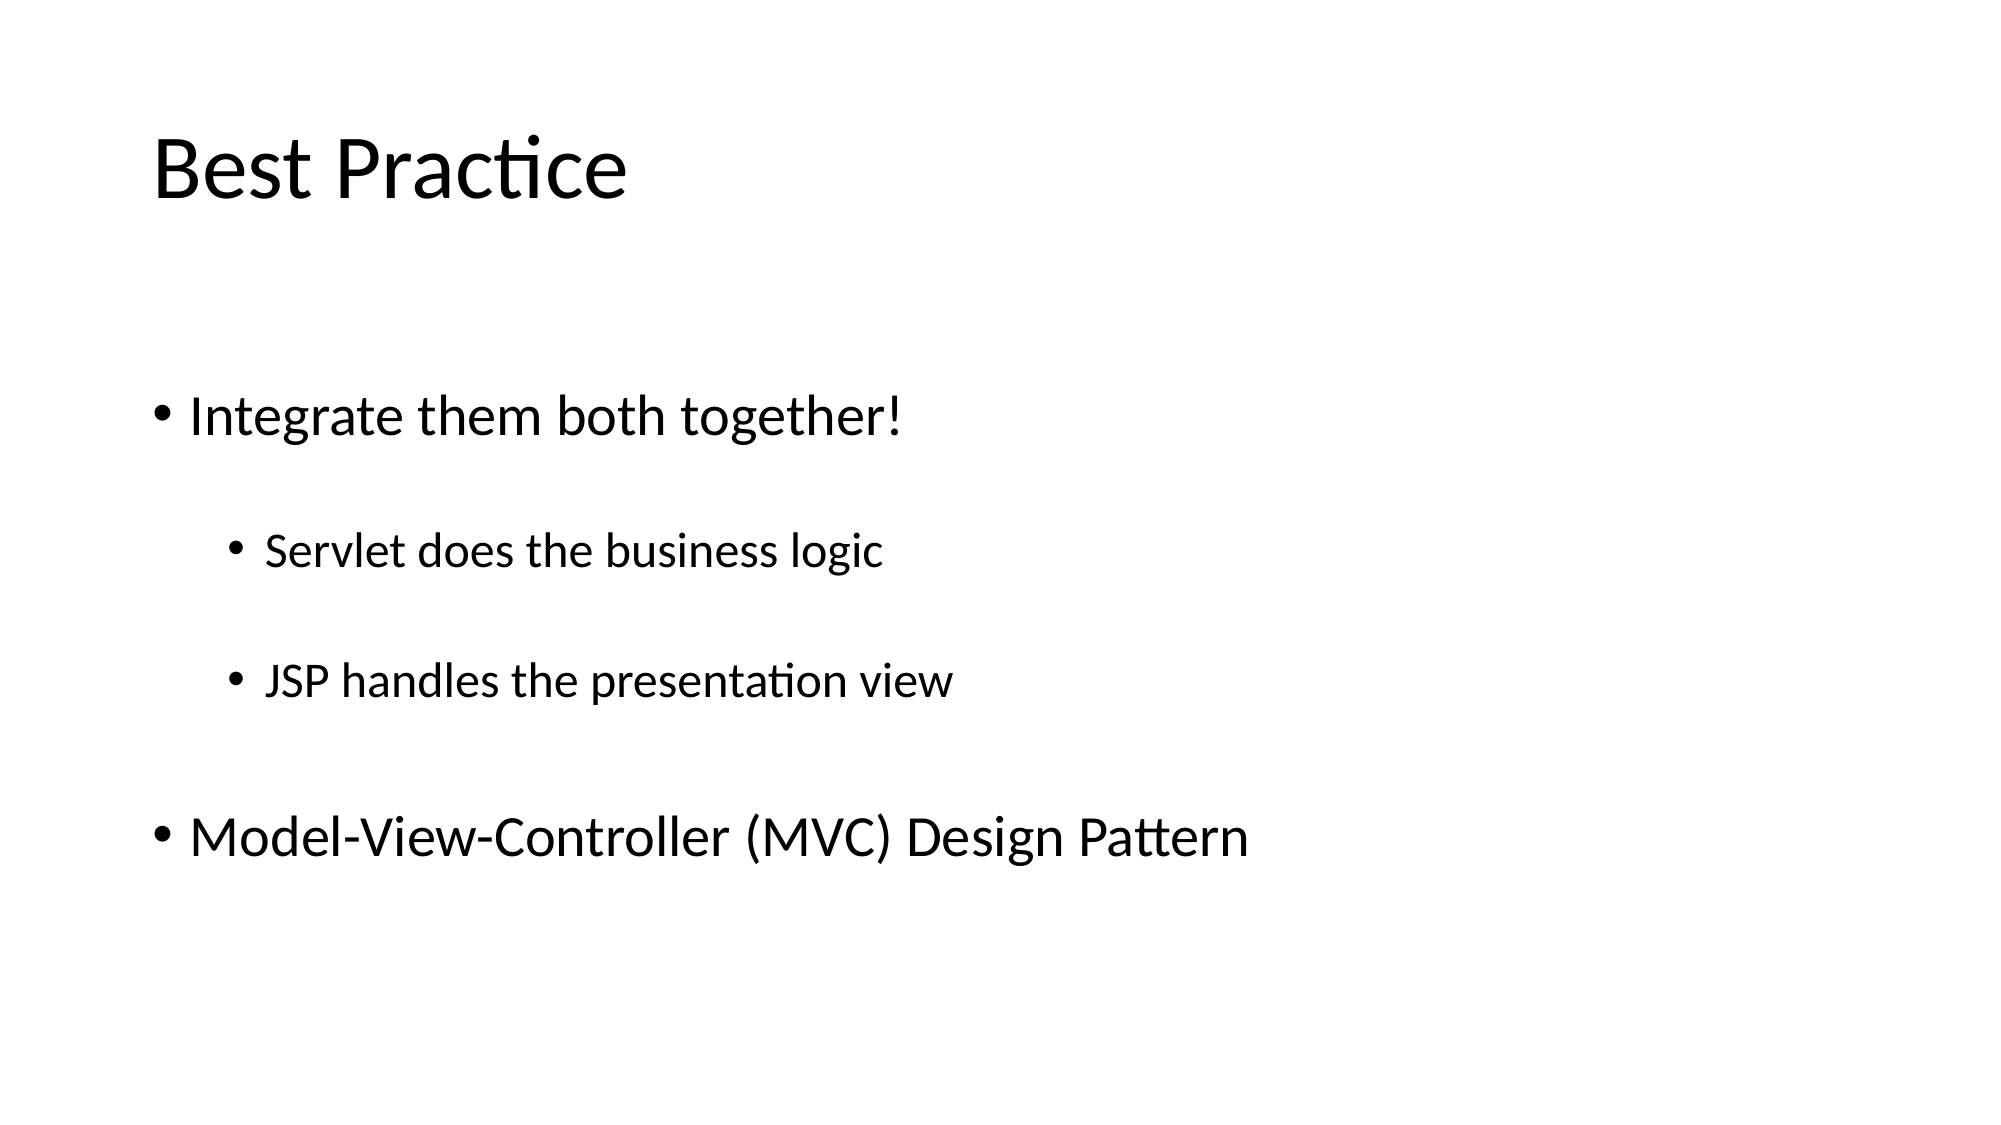

# Best Practice
Integrate them both together!
Servlet does the business logic
JSP handles the presentation view
Model-View-Controller (MVC) Design Pattern